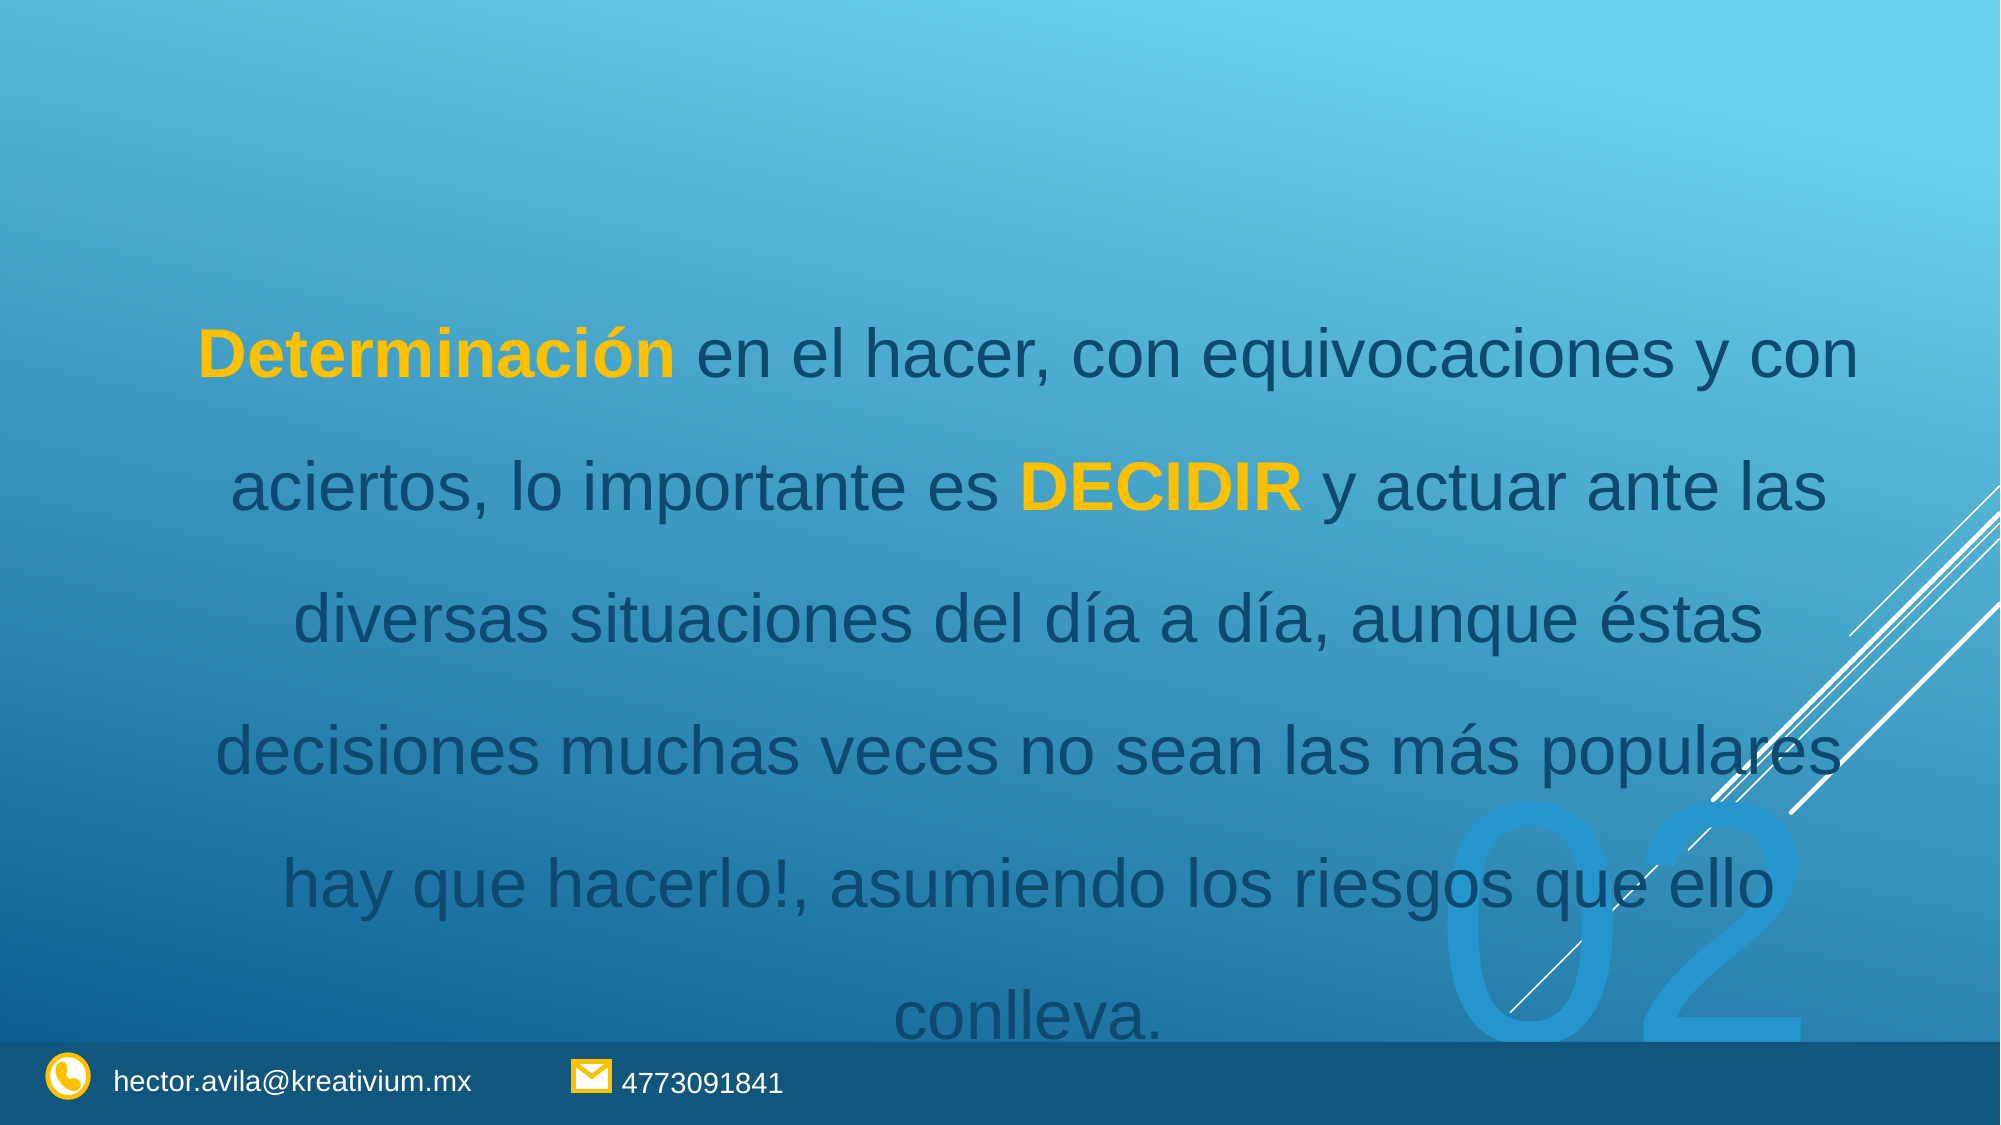

Determinación en el hacer, con equivocaciones y con aciertos, lo importante es DECIDIR y actuar ante las diversas situaciones del día a día, aunque éstas decisiones muchas veces no sean las más populares hay que hacerlo!, asumiendo los riesgos que ello conlleva.

02

hector.avila@kreativium.mx
4773091841